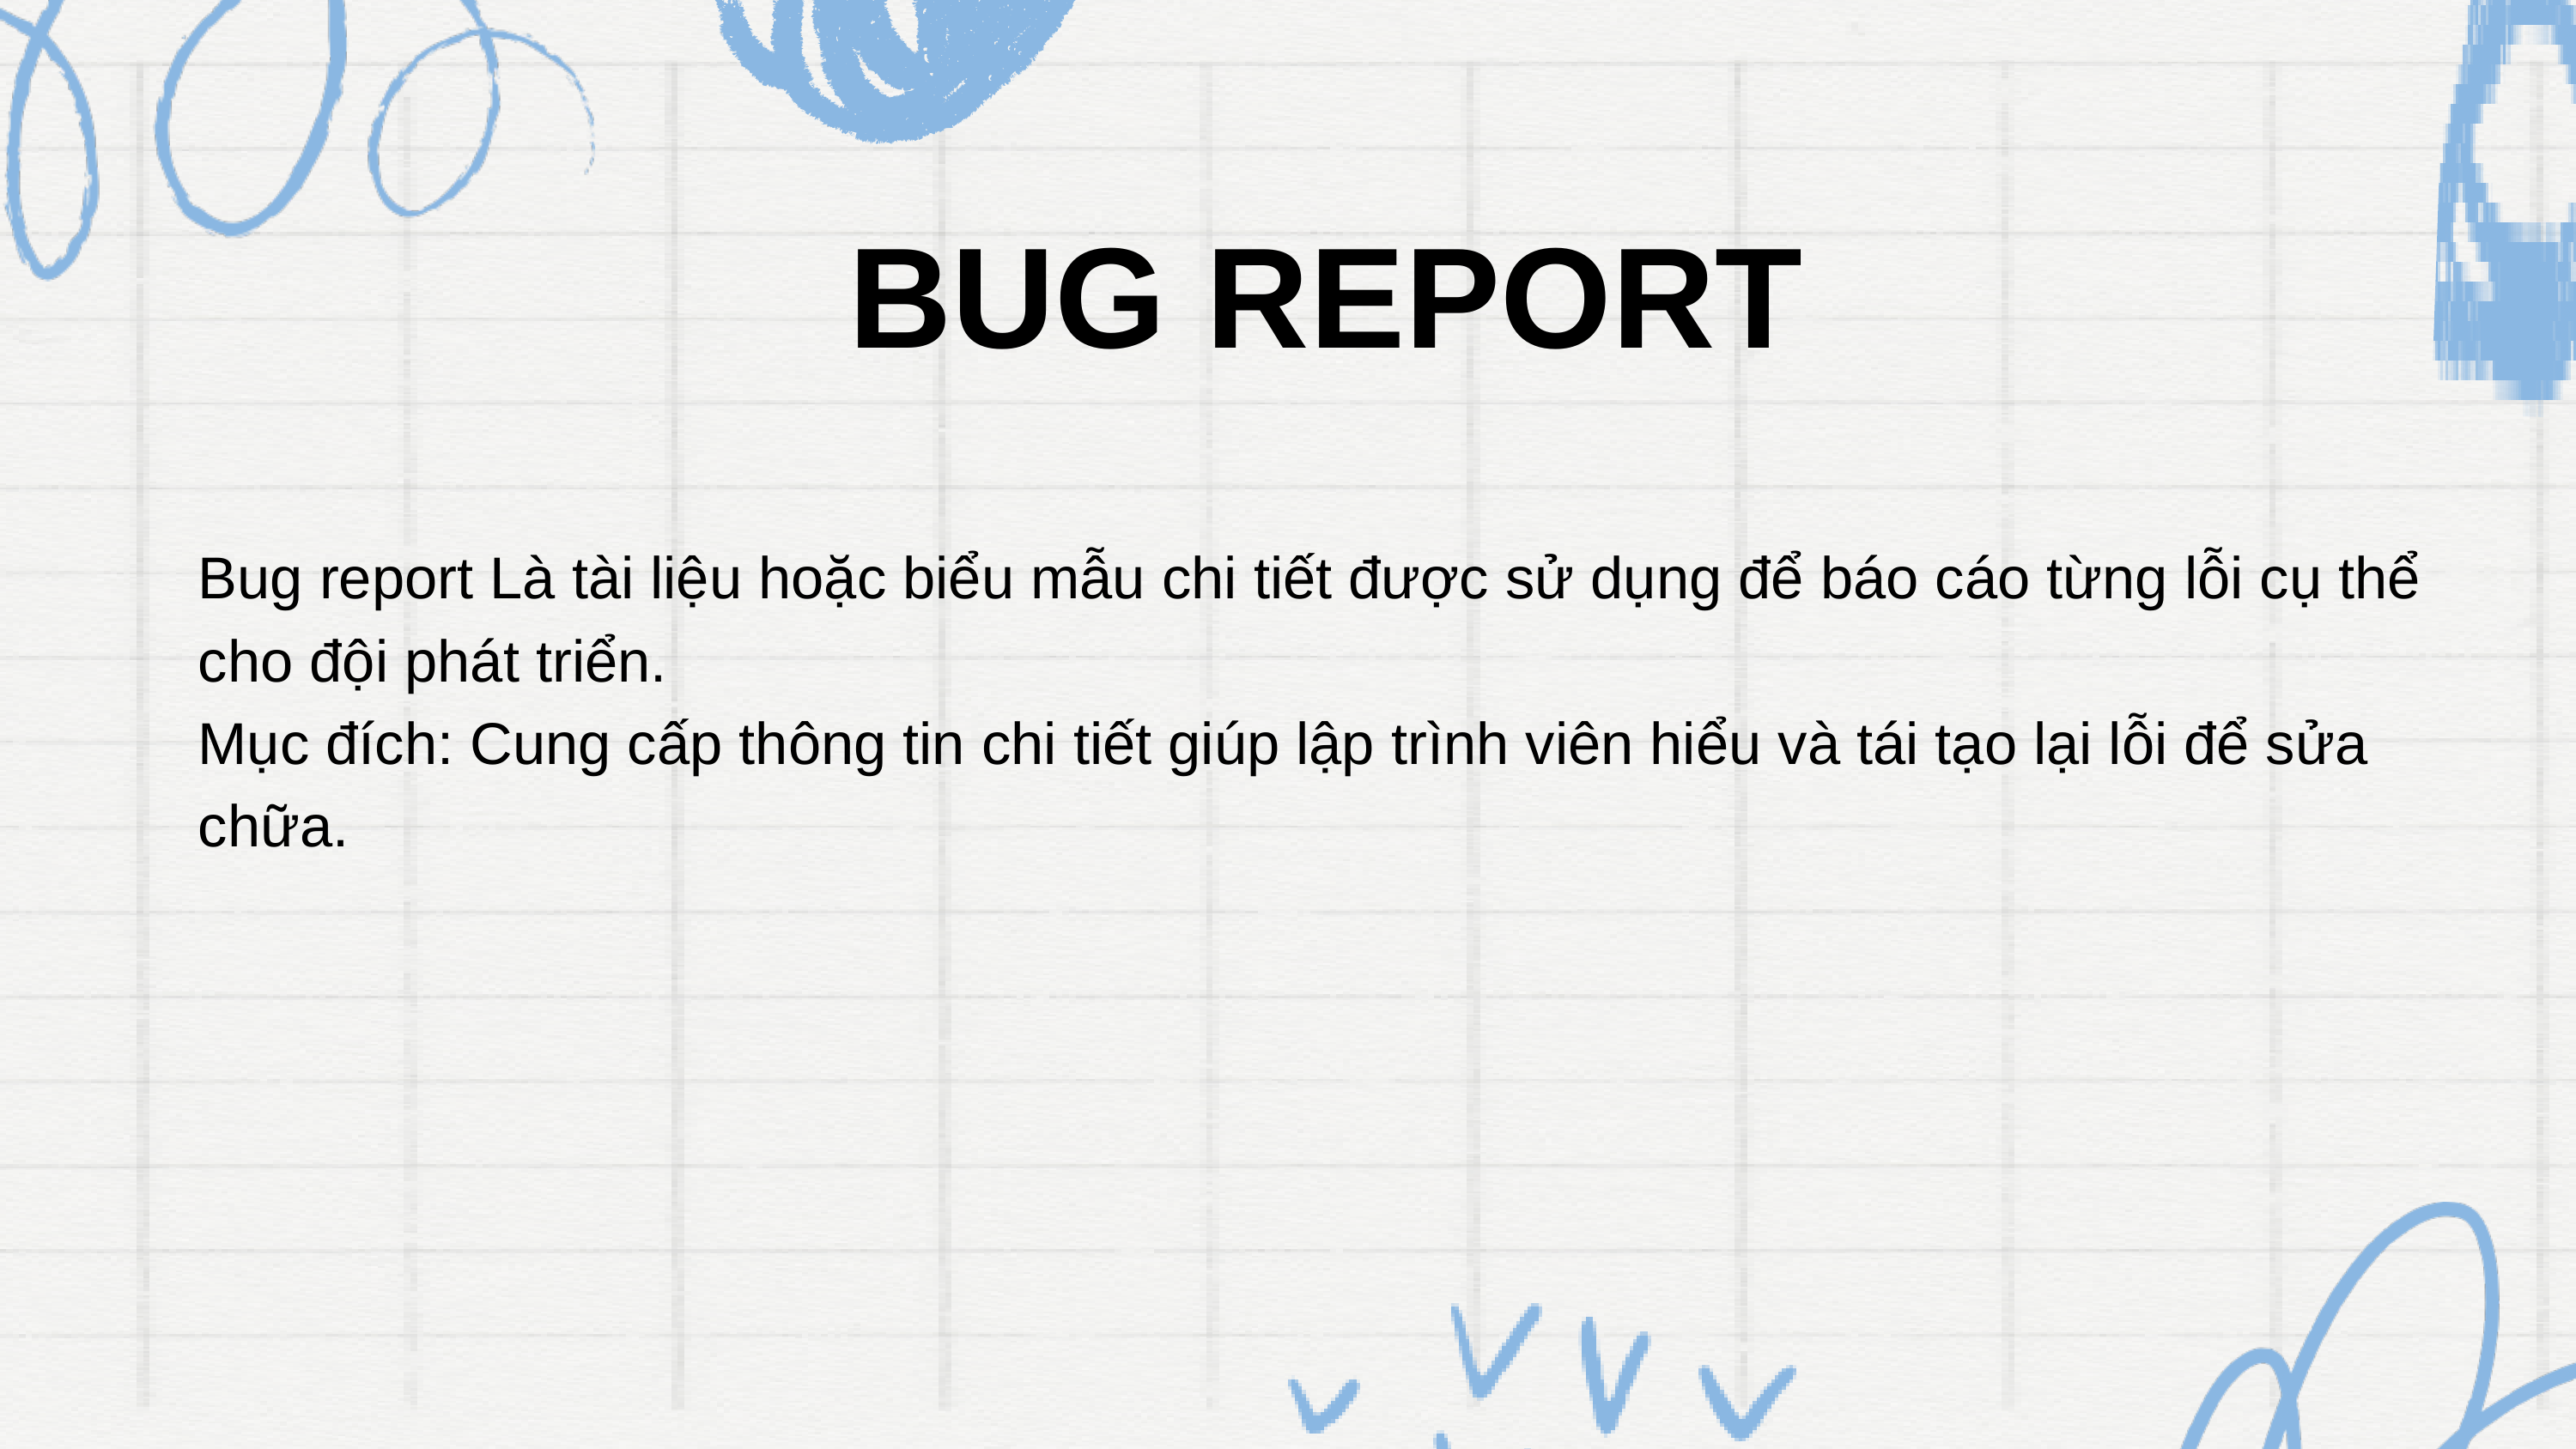

BUG REPORT
Bug report Là tài liệu hoặc biểu mẫu chi tiết được sử dụng để báo cáo từng lỗi cụ thể cho đội phát triển.
Mục đích: Cung cấp thông tin chi tiết giúp lập trình viên hiểu và tái tạo lại lỗi để sửa chữa.